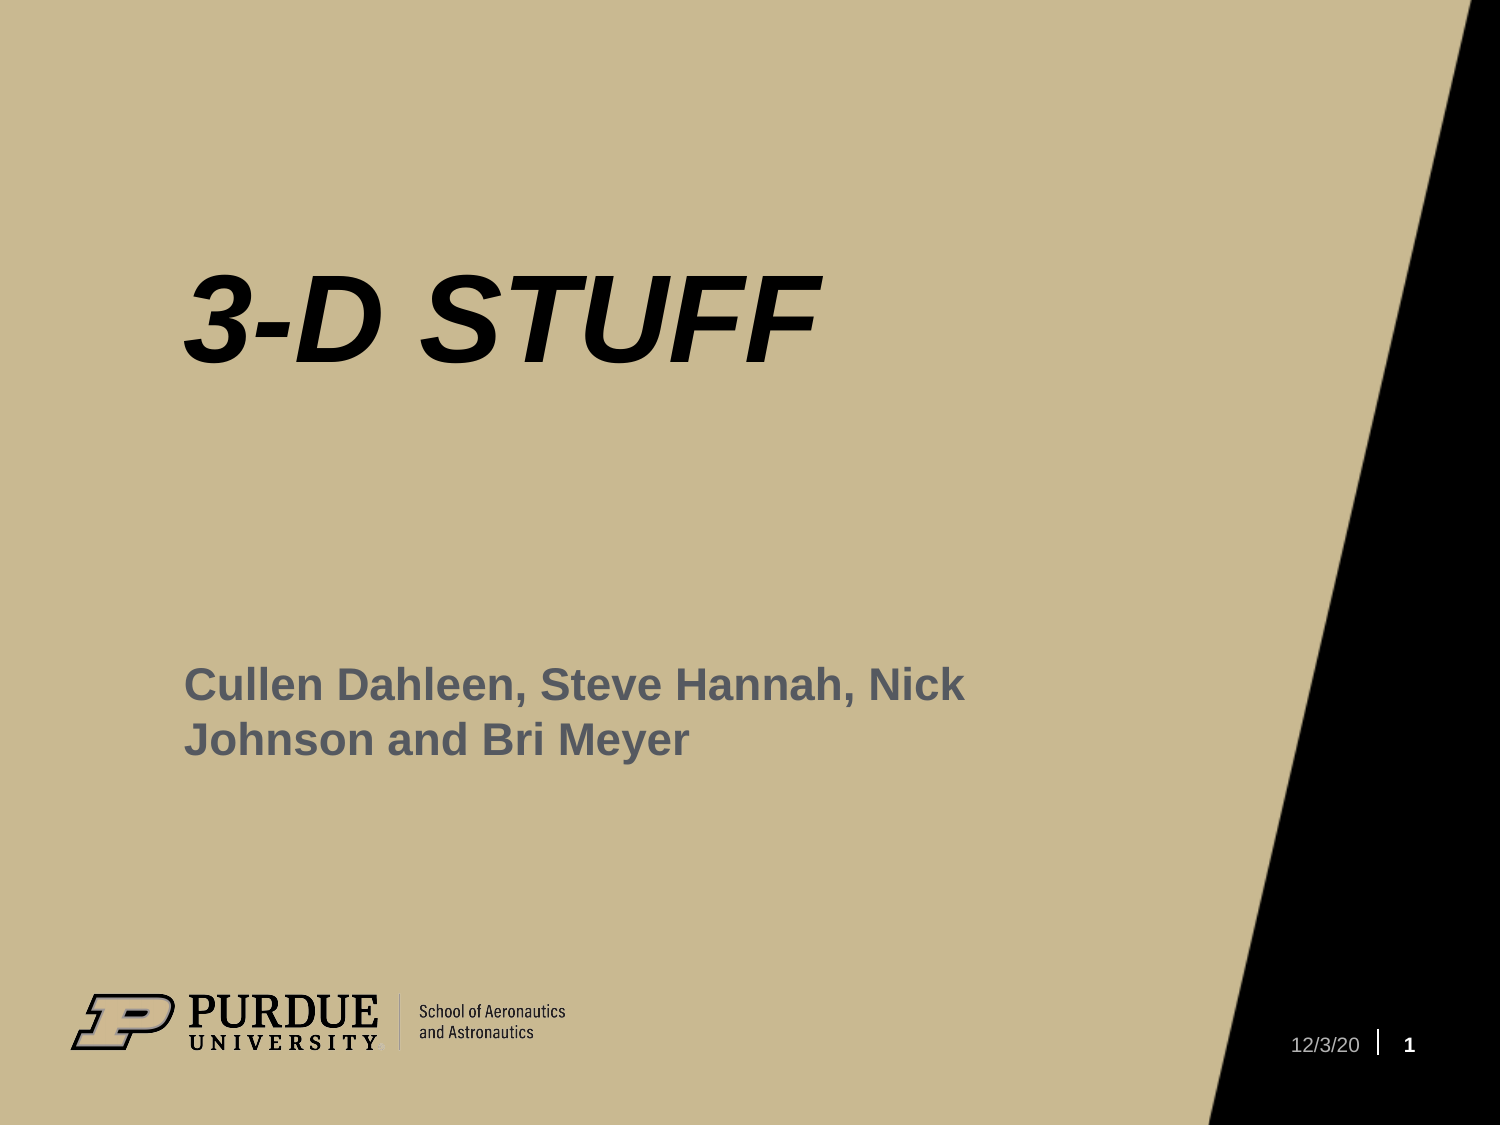

# 3-D Stuff
Cullen Dahleen, Steve Hannah, Nick Johnson and Bri Meyer
1
12/3/20